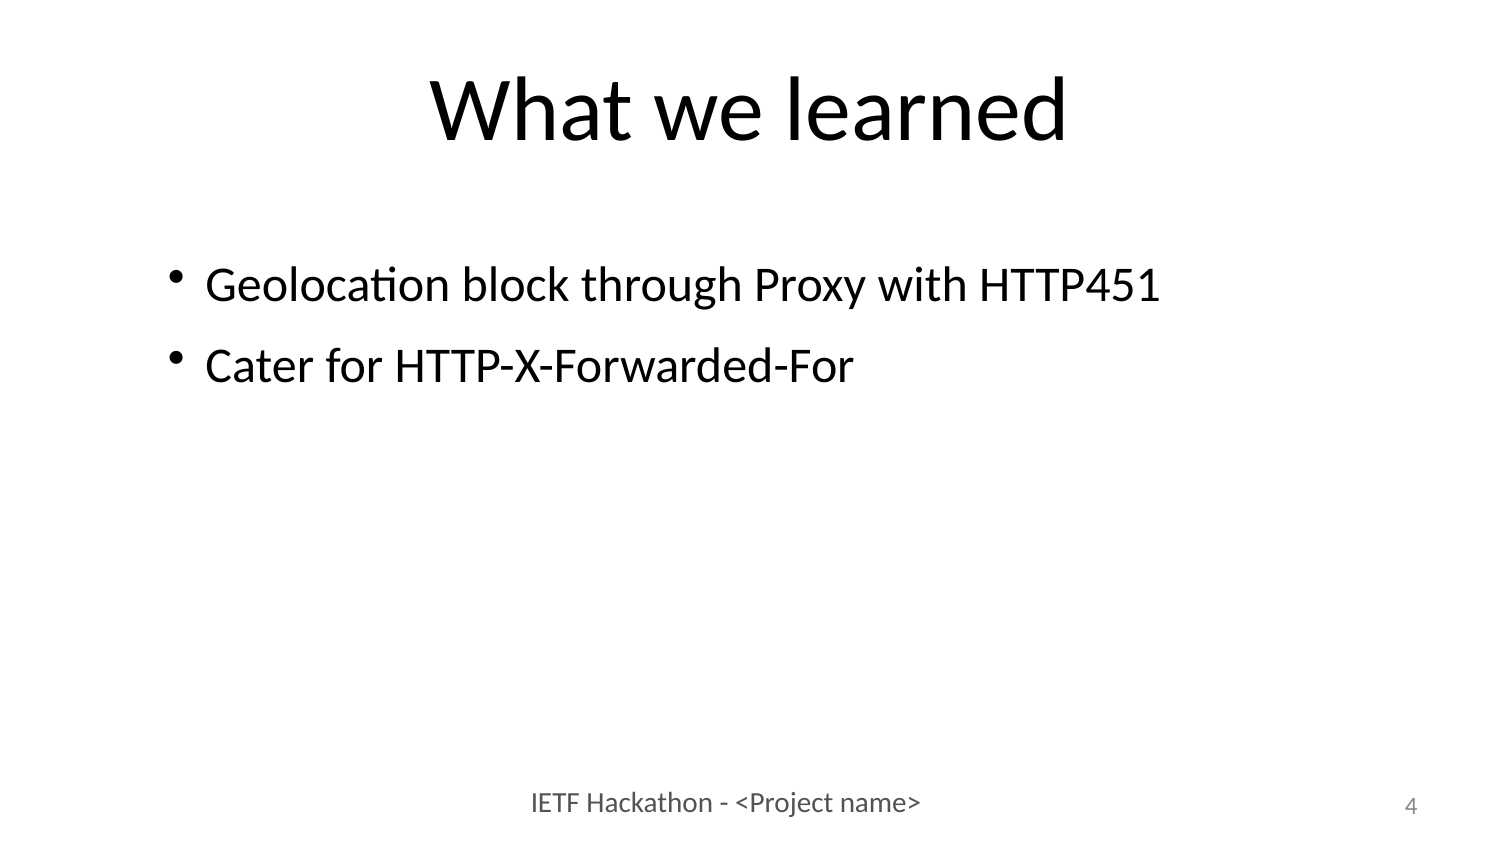

# What we learned
Geolocation block through Proxy with HTTP451
Cater for HTTP-X-Forwarded-For

4